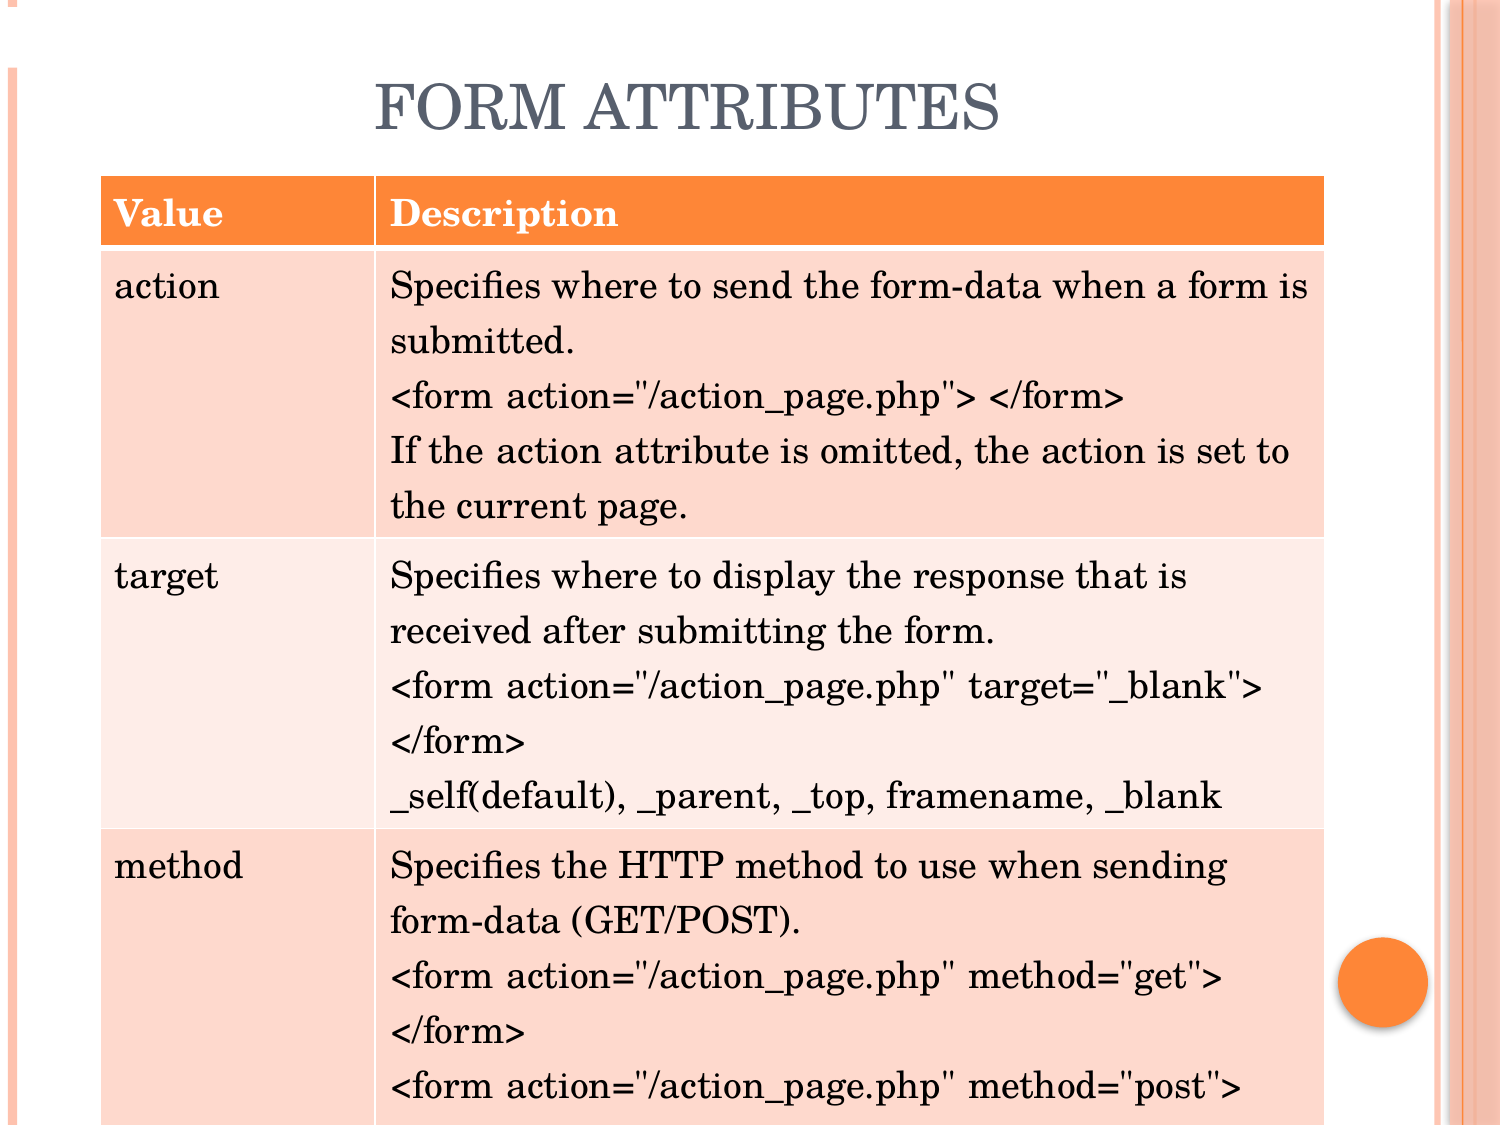

# Form Attributes
| Value | Description |
| --- | --- |
| action | Specifies where to send the form-data when a form is submitted. <form action="/action\_page.php"> </form> If the action attribute is omitted, the action is set to the current page. |
| target | Specifies where to display the response that is received after submitting the form. <form action="/action\_page.php" target="\_blank"> </form> \_self(default), \_parent, \_top, framename, \_blank |
| method | Specifies the HTTP method to use when sending form-data (GET/POST). <form action="/action\_page.php" method="get"> </form> <form action="/action\_page.php" method="post"> </form> |